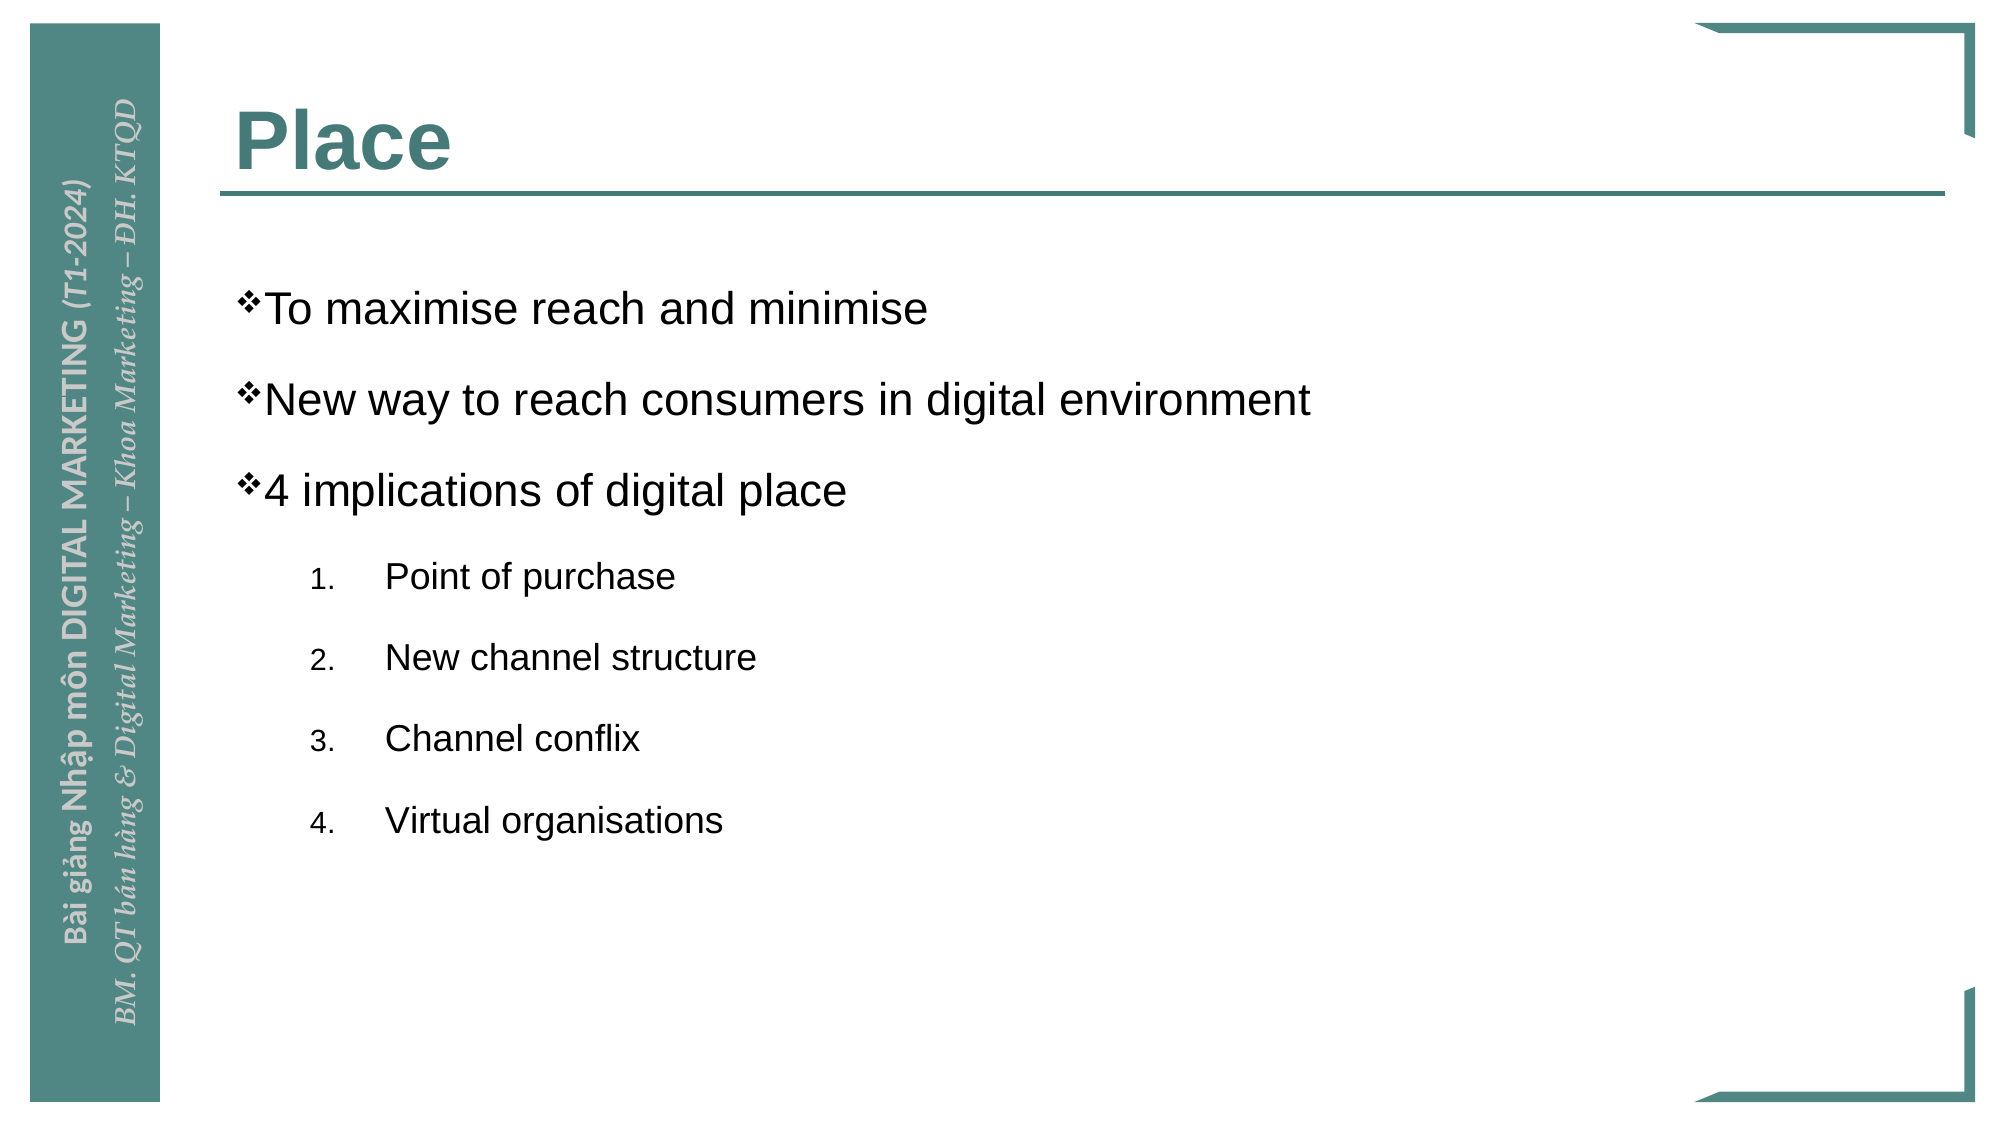

# Place
To maximise reach and minimise
New way to reach consumers in digital environment
4 implications of digital place
Point of purchase
New channel structure
Channel conflix
Virtual organisations